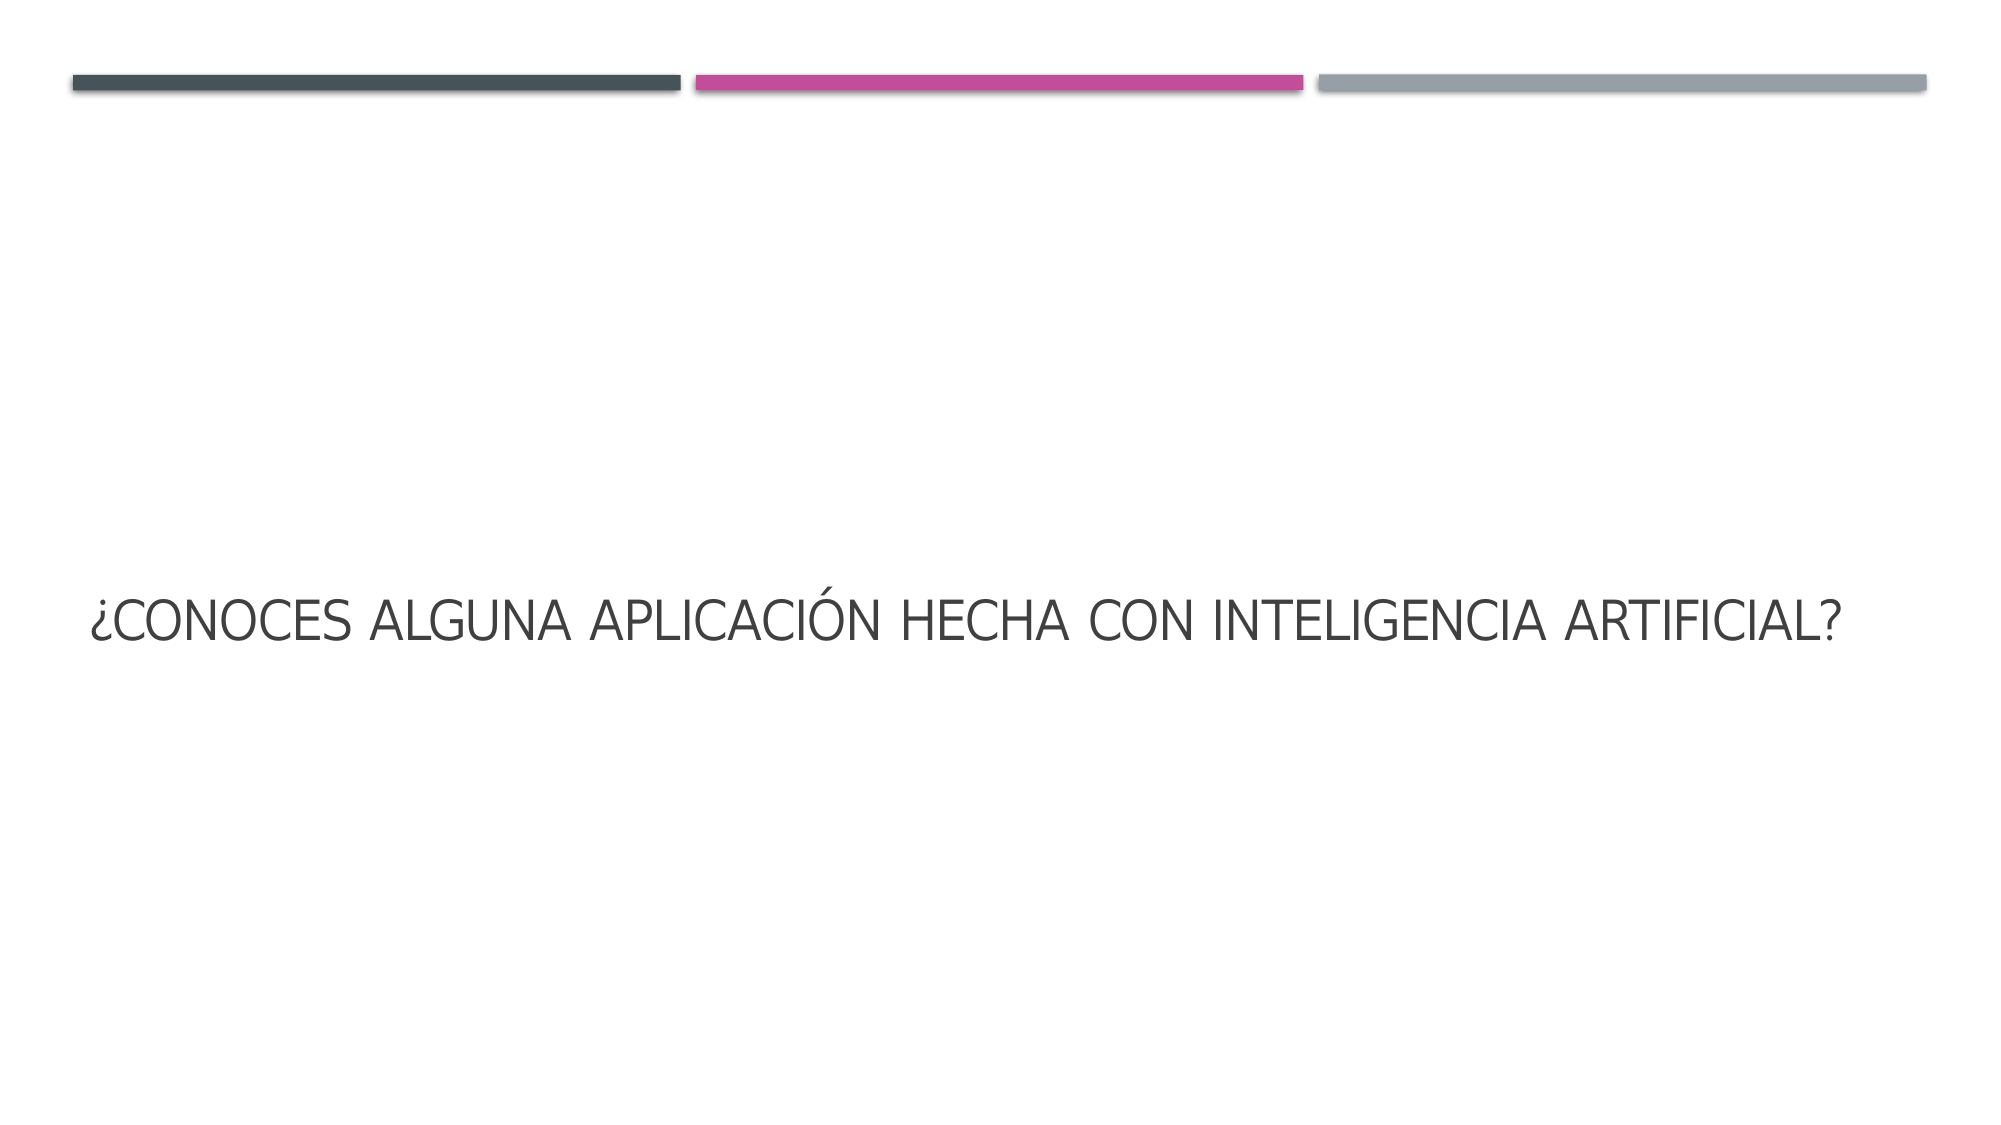

# ¿Conoces alguna aplicación hecha con inteligencia artificial?